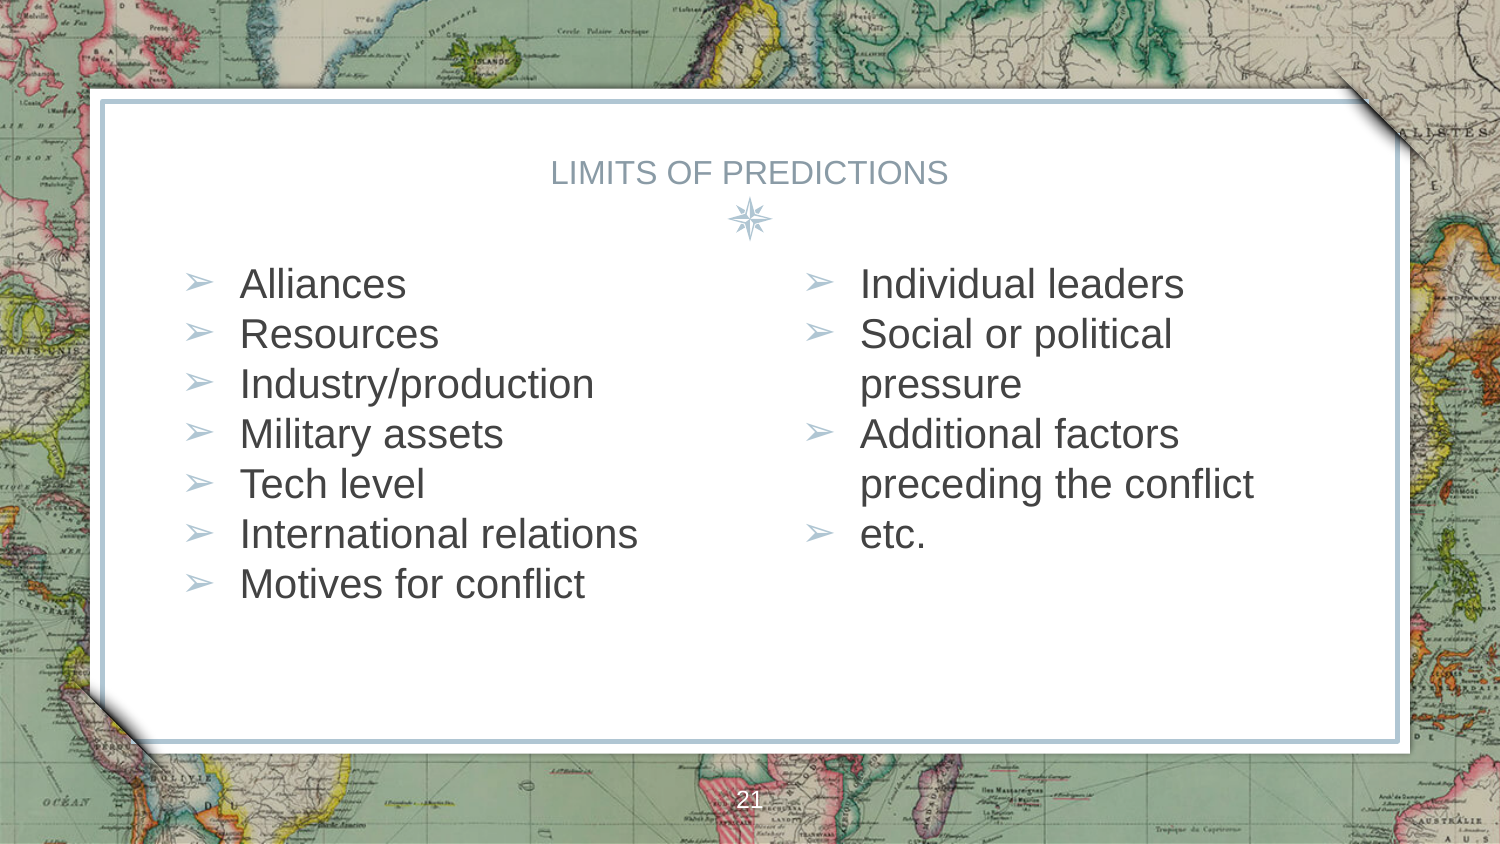

# LIMITS OF PREDICTIONS
Alliances
Resources
Industry/production
Military assets
Tech level
International relations
Motives for conflict
Individual leaders
Social or political pressure
Additional factors preceding the conflict
etc.
21